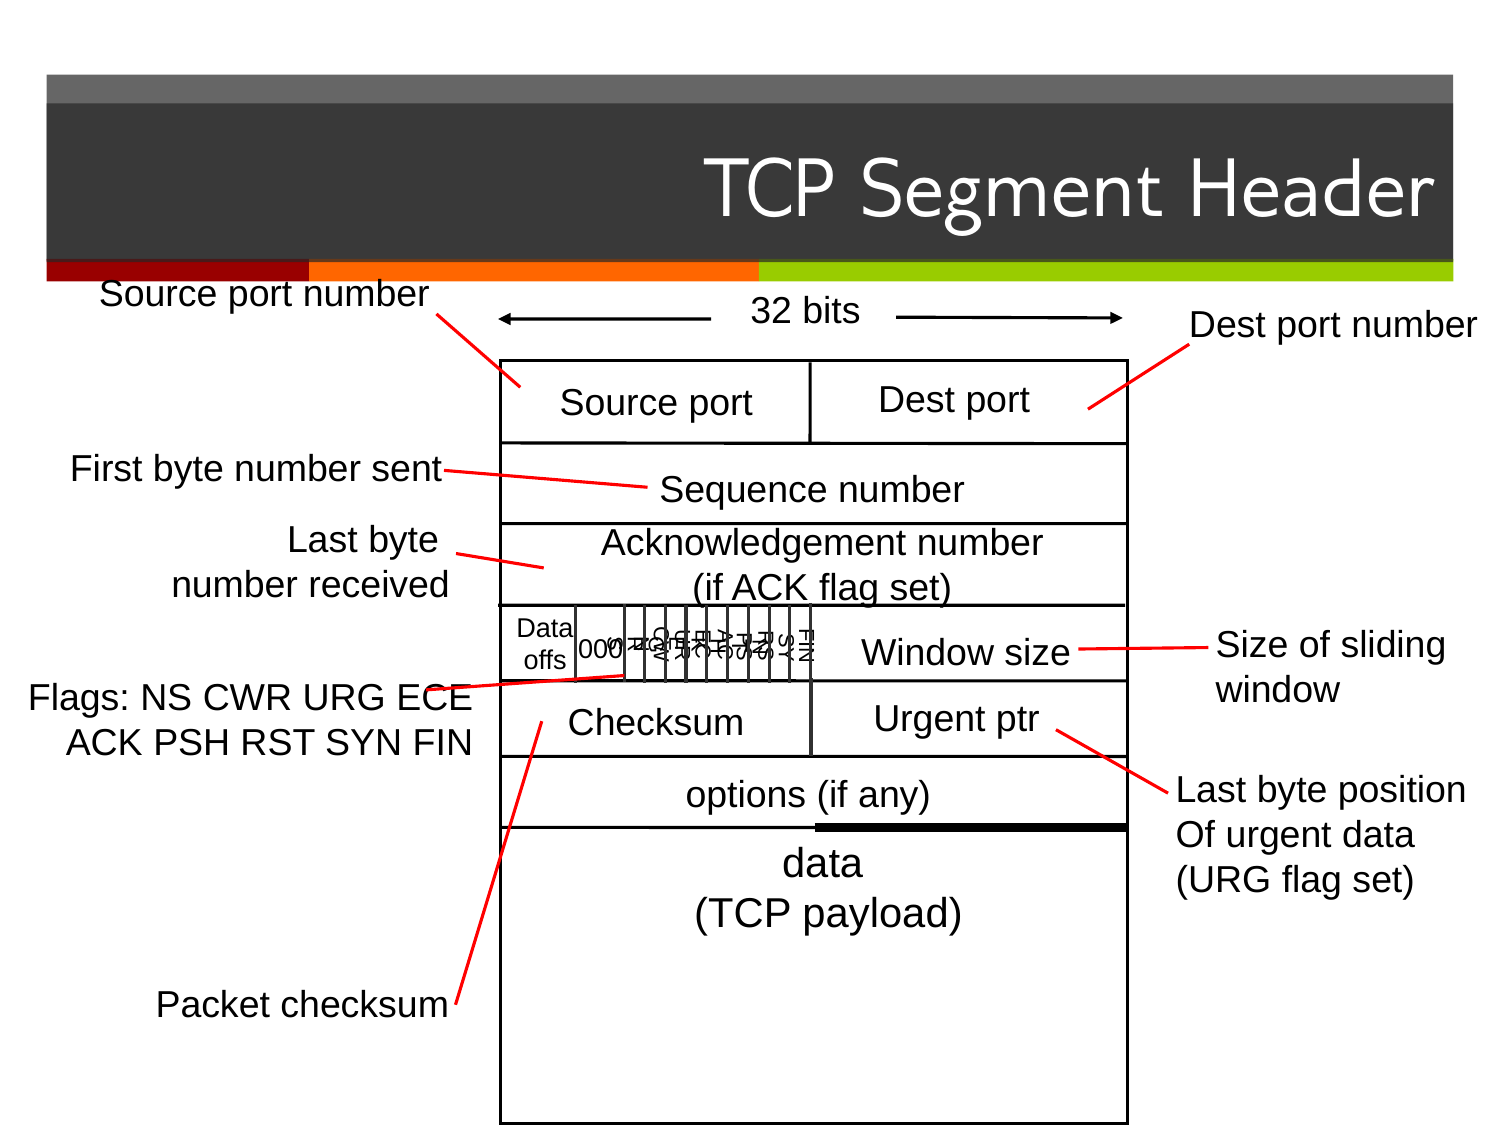

# TCP Segment Header
Source port number

32 bits

Dest port
Source port

Sequence number
Acknowledgement number
(if ACK flag set)

Data
offs

ECE
CWR
URG
ACK
RST
FIN
PSH
SYN
NS
Window size
000

Urgent ptr
Checksum

options (if any)

data
(TCP payload)
Dest port number

First byte number sent

Last byte
number received

Size of sliding
window

Flags: NS CWR URG ECE
ACK PSH RST SYN FIN

Packet checksum

Last byte position
Of urgent data
(URG flag set)